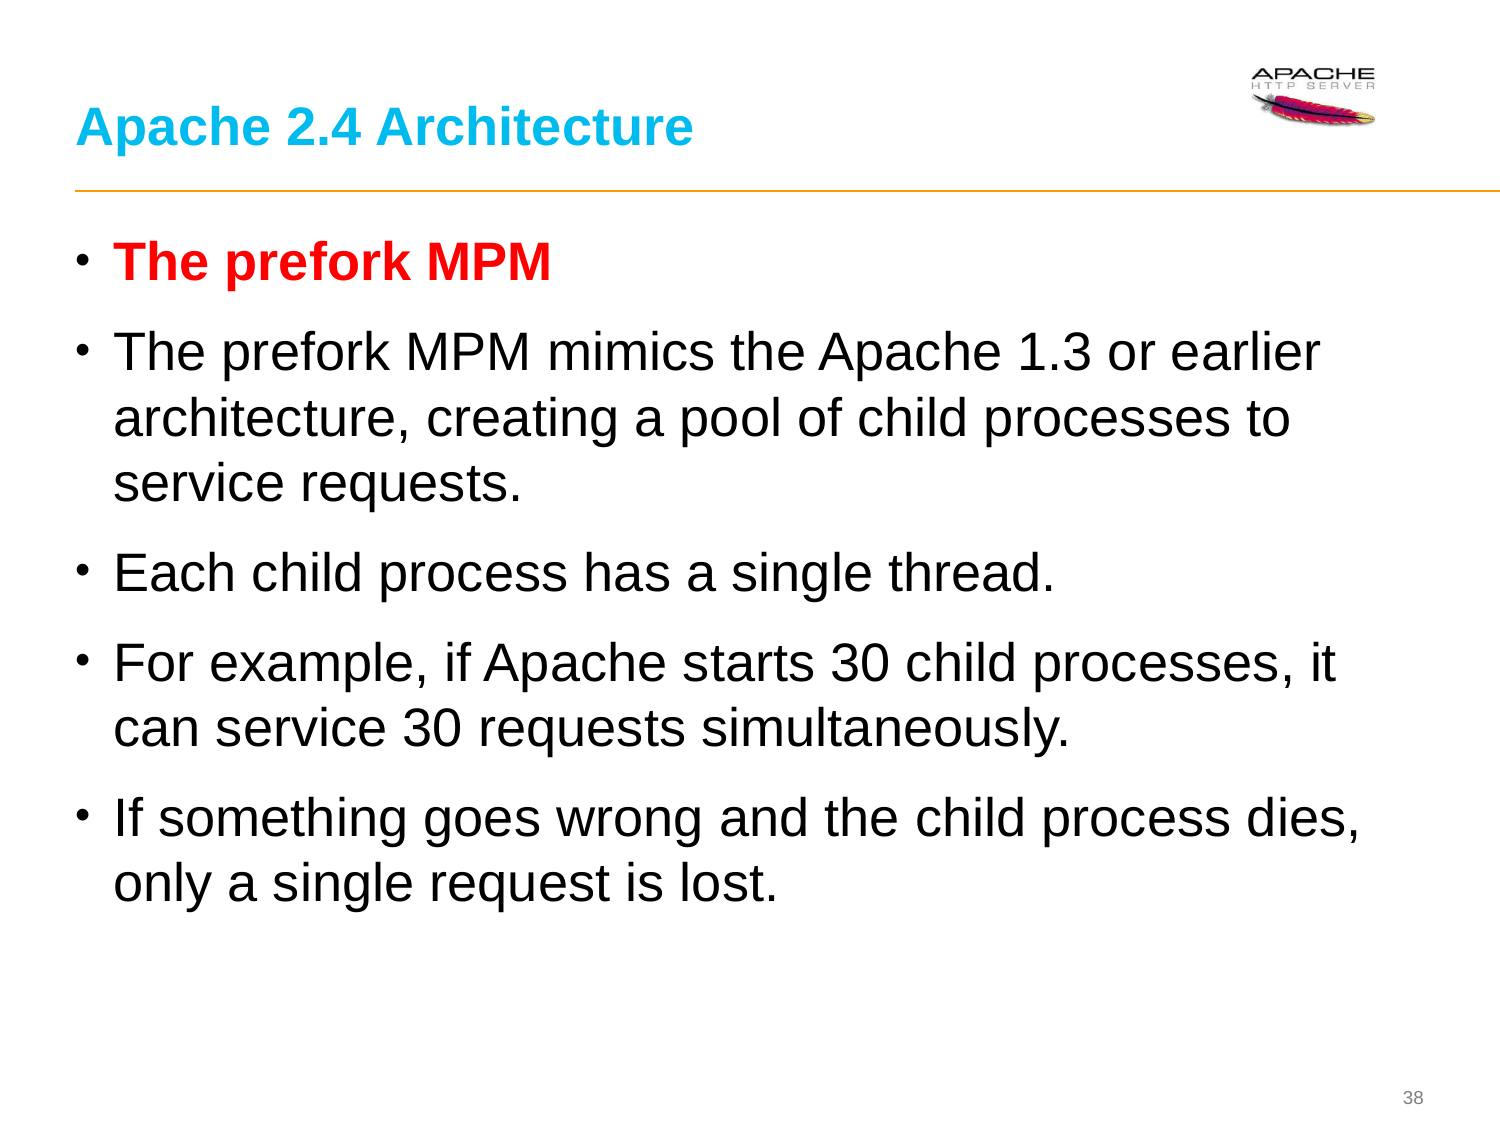

# Apache 2.4 Architecture
The prefork MPM
The prefork MPM mimics the Apache 1.3 or earlier architecture, creating a pool of child processes to service requests.
Each child process has a single thread.
For example, if Apache starts 30 child processes, it can service 30 requests simultaneously.
If something goes wrong and the child process dies, only a single request is lost.